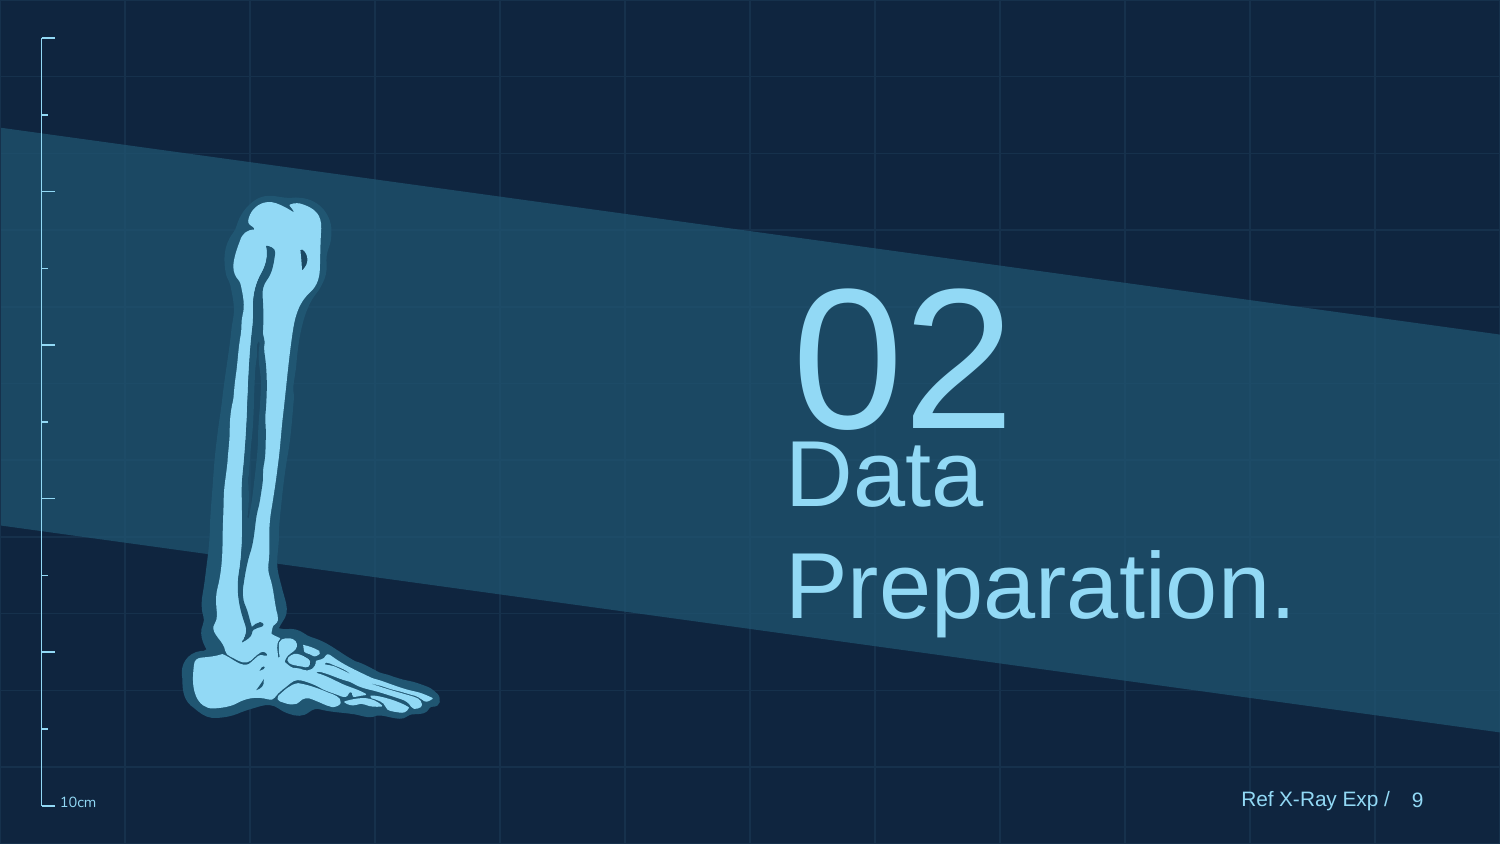

02
# Data Preparation.
Ref X-Ray Exp /
9